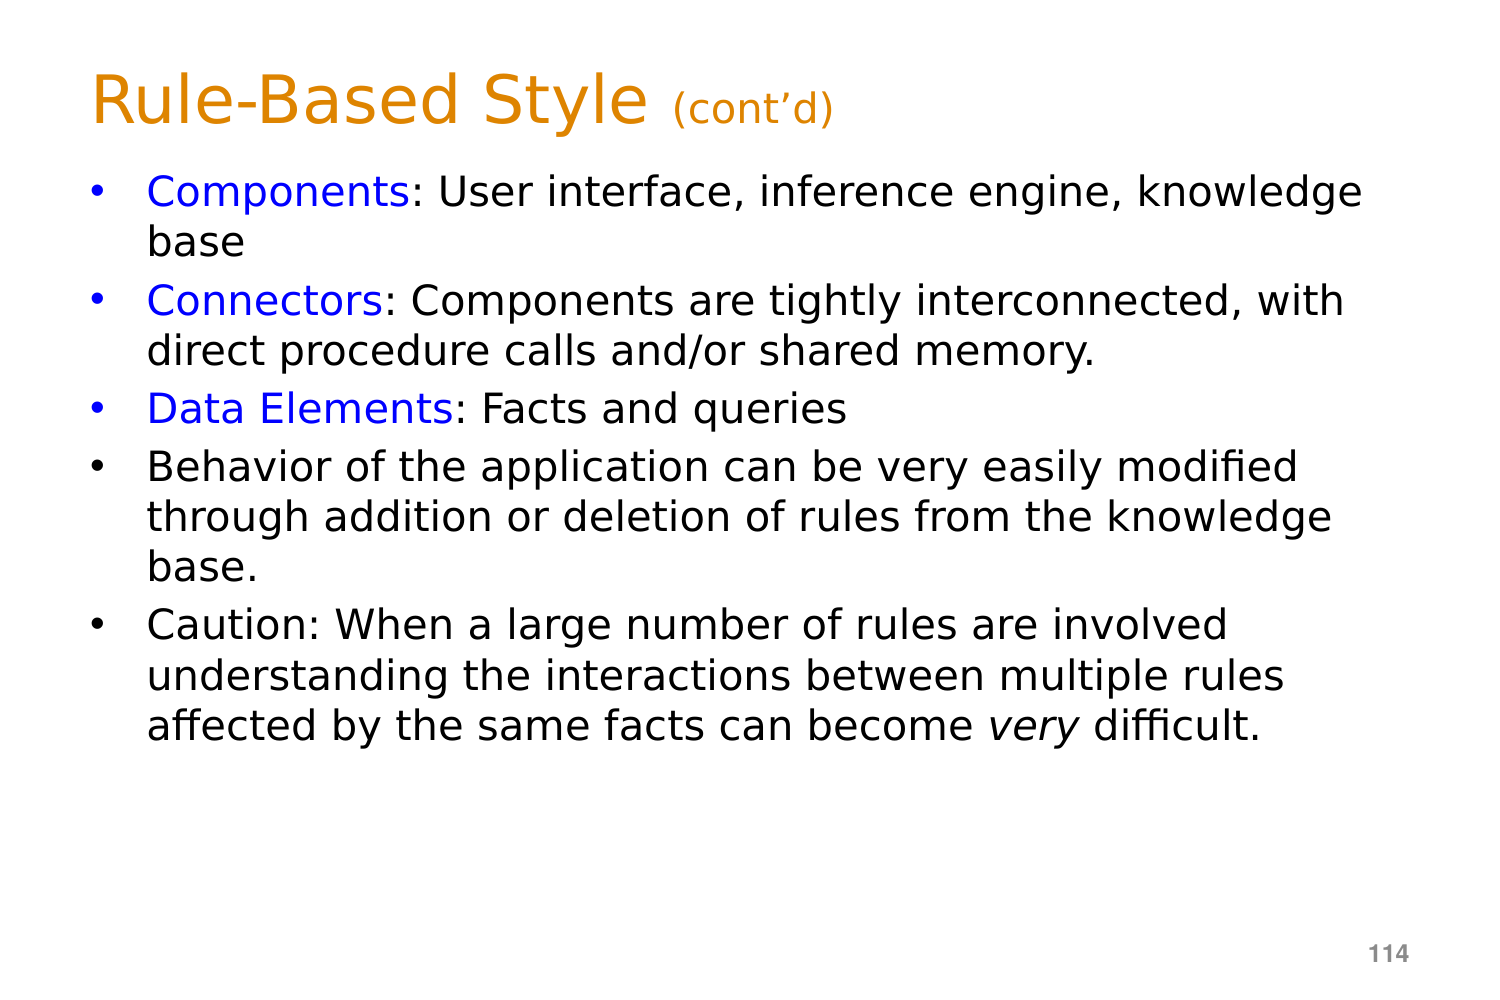

# Rule-Based Style (cont’d)
Components: User interface, inference engine, knowledge base
Connectors: Components are tightly interconnected, with direct procedure calls and/or shared memory.
Data Elements: Facts and queries
Behavior of the application can be very easily modified through addition or deletion of rules from the knowledge base.
Caution: When a large number of rules are involved understanding the interactions between multiple rules affected by the same facts can become very difficult.
114